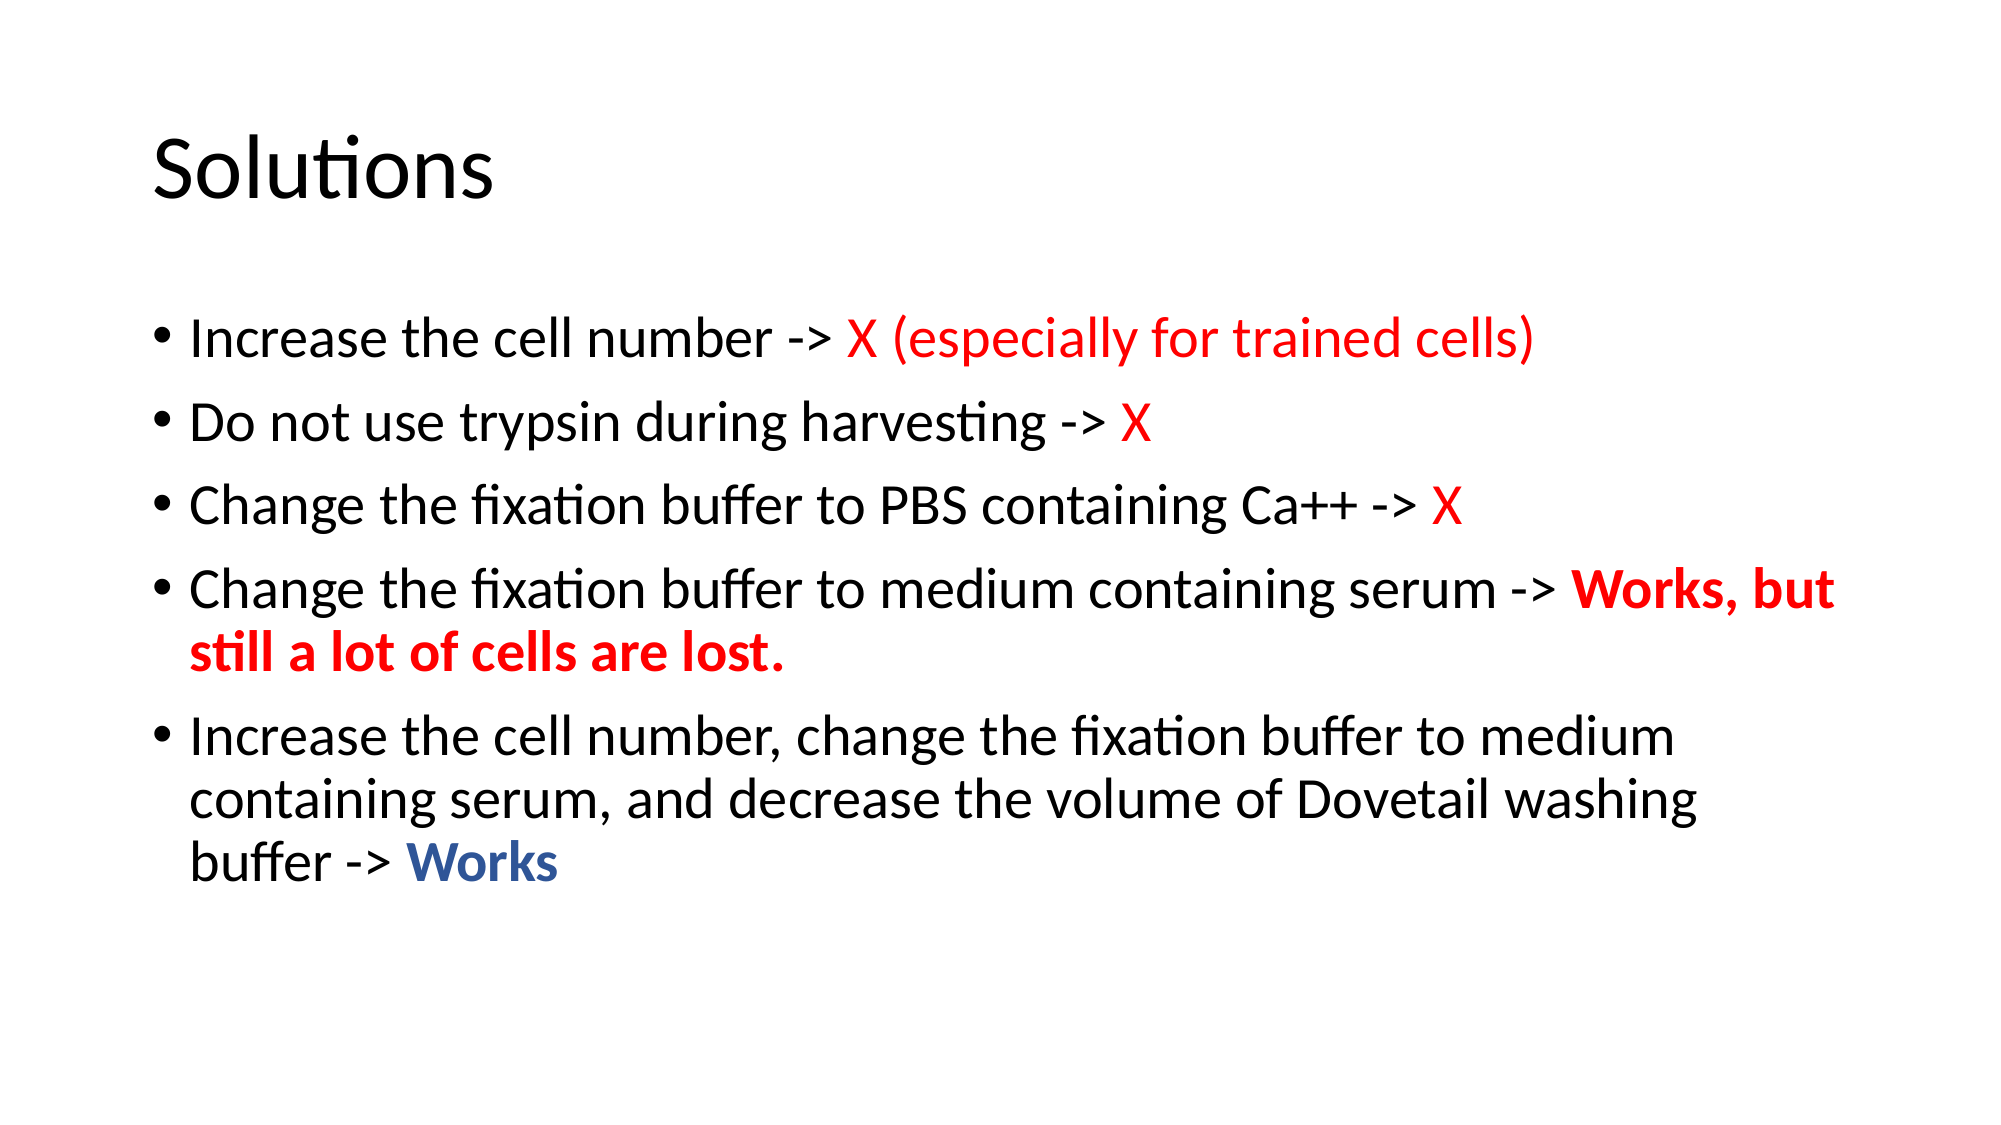

# Solutions
Increase the cell number -> X (especially for trained cells)
Do not use trypsin during harvesting -> X
Change the fixation buffer to PBS containing Ca++ -> X
Change the fixation buffer to medium containing serum -> Works, but still a lot of cells are lost.
Increase the cell number, change the fixation buffer to medium containing serum, and decrease the volume of Dovetail washing buffer -> Works